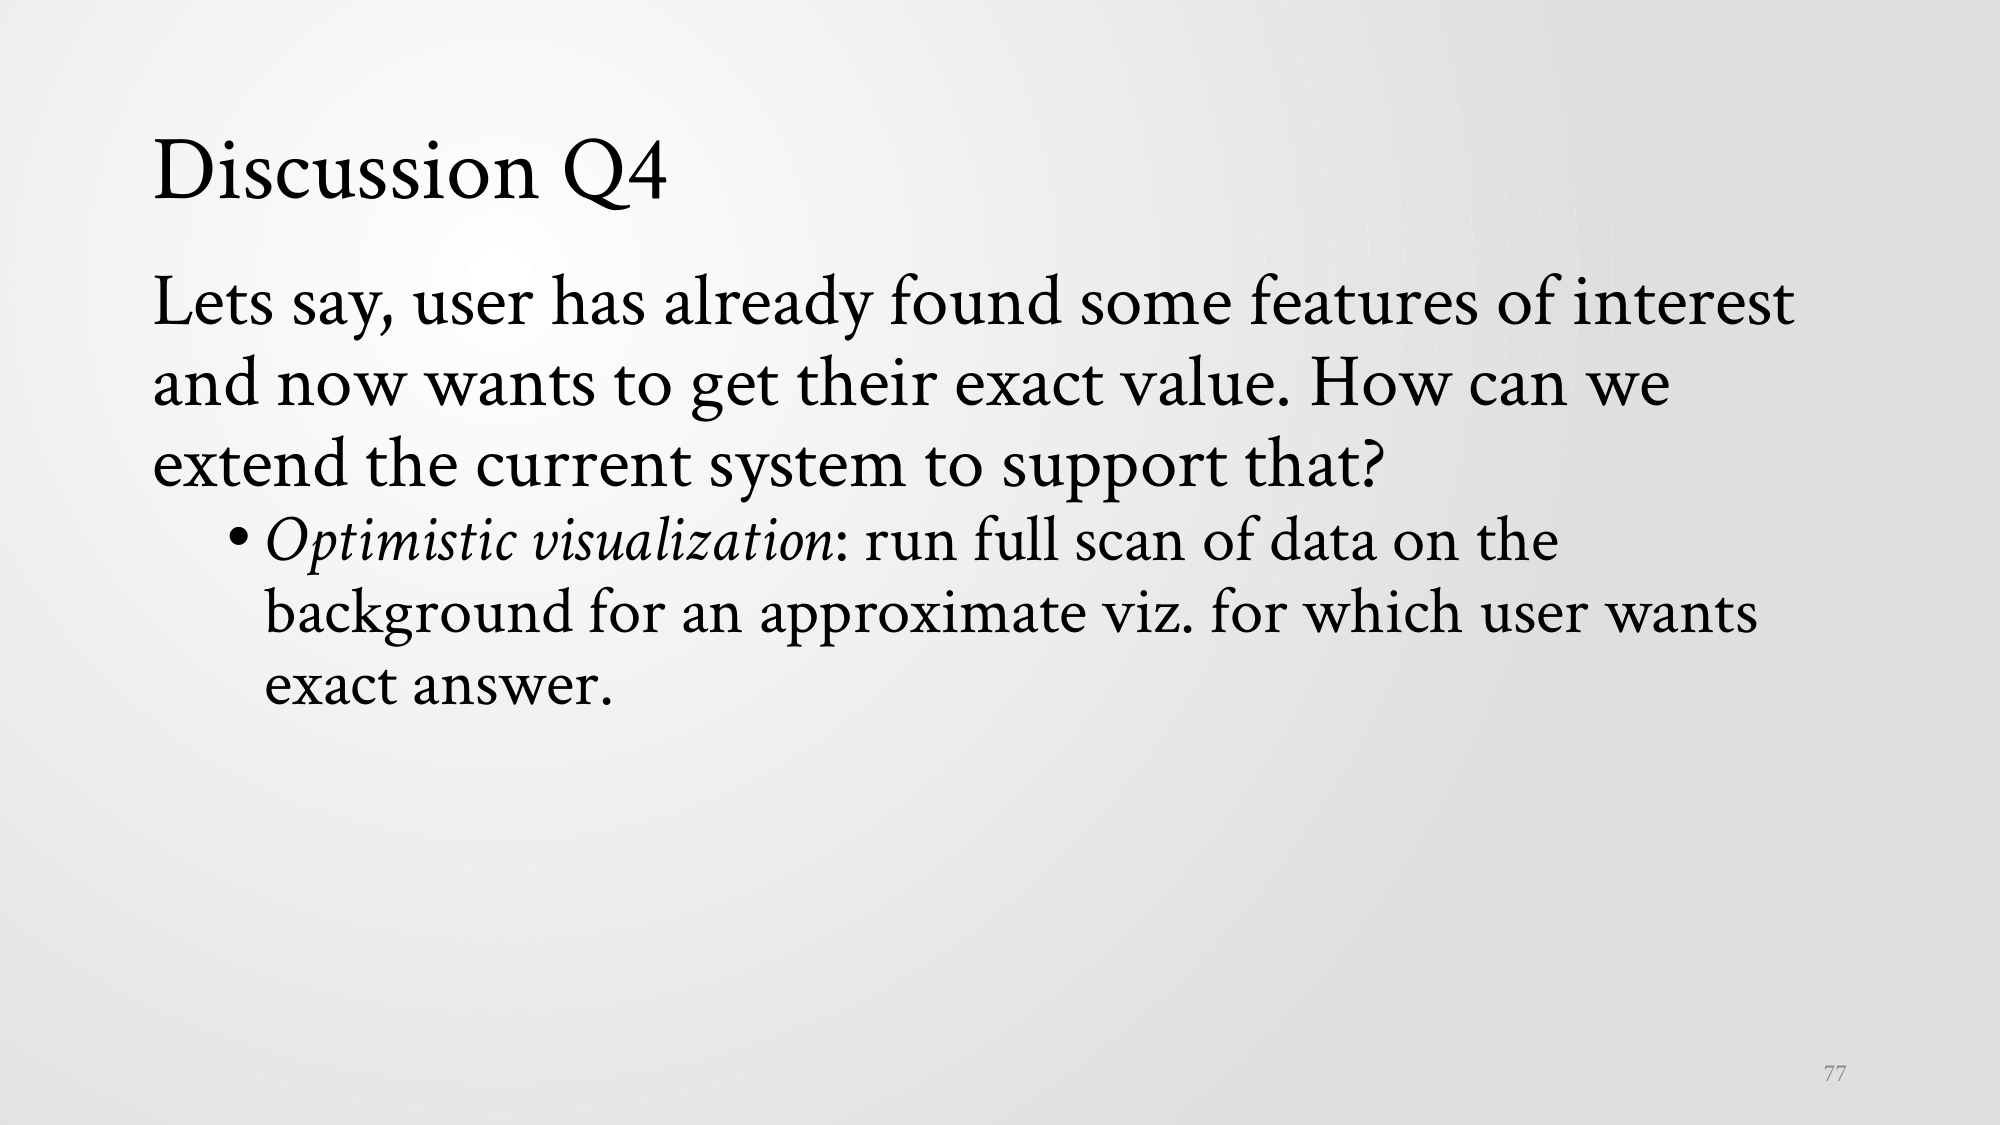

# Discussion Q4
Lets say, user has already found some features of interest and now wants to get their exact value. How can we extend the current system to support that?
Optimistic visualization: run full scan of data on the background for an approximate viz. for which user wants exact answer.
77